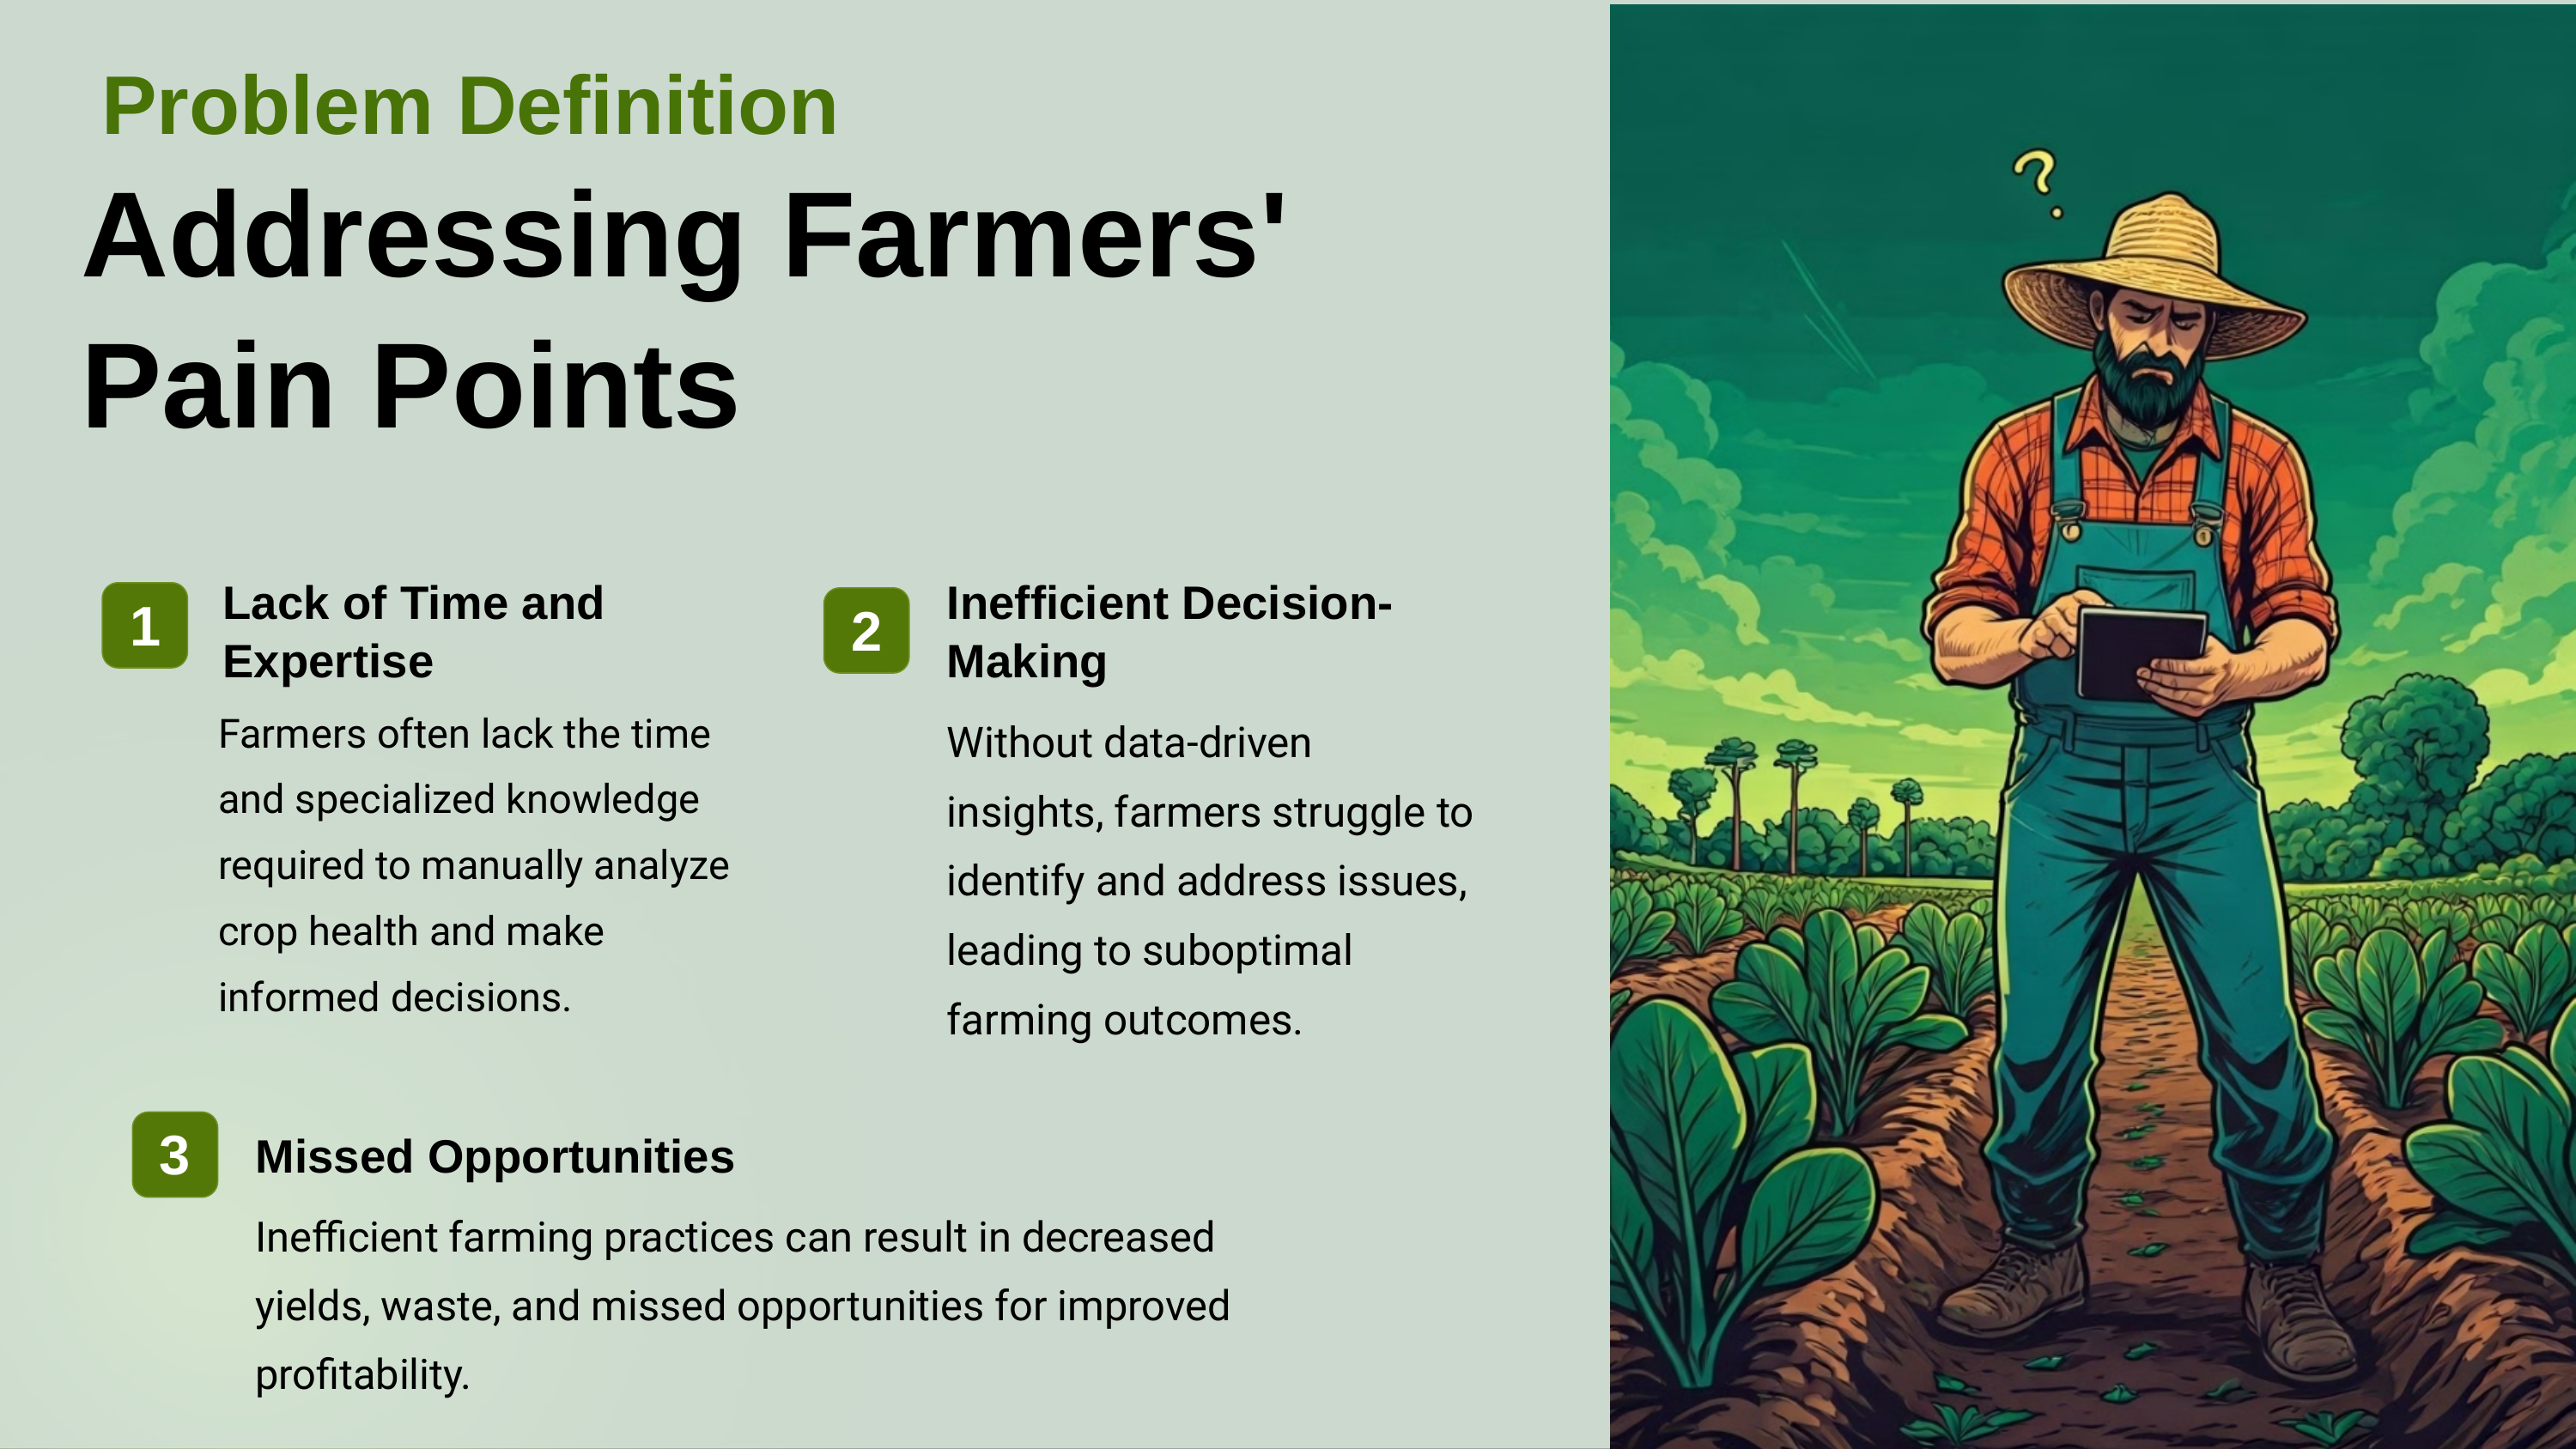

Problem Definition
Addressing Farmers' Pain Points
Lack of Time and Expertise
Inefficient Decision-Making

1

2
Farmers often lack the time and specialized knowledge required to manually analyze crop health and make informed decisions.
Without data-driven insights, farmers struggle to identify and address issues, leading to suboptimal farming outcomes.

3
Missed Opportunities
Inefficient farming practices can result in decreased yields, waste, and missed opportunities for improved profitability.